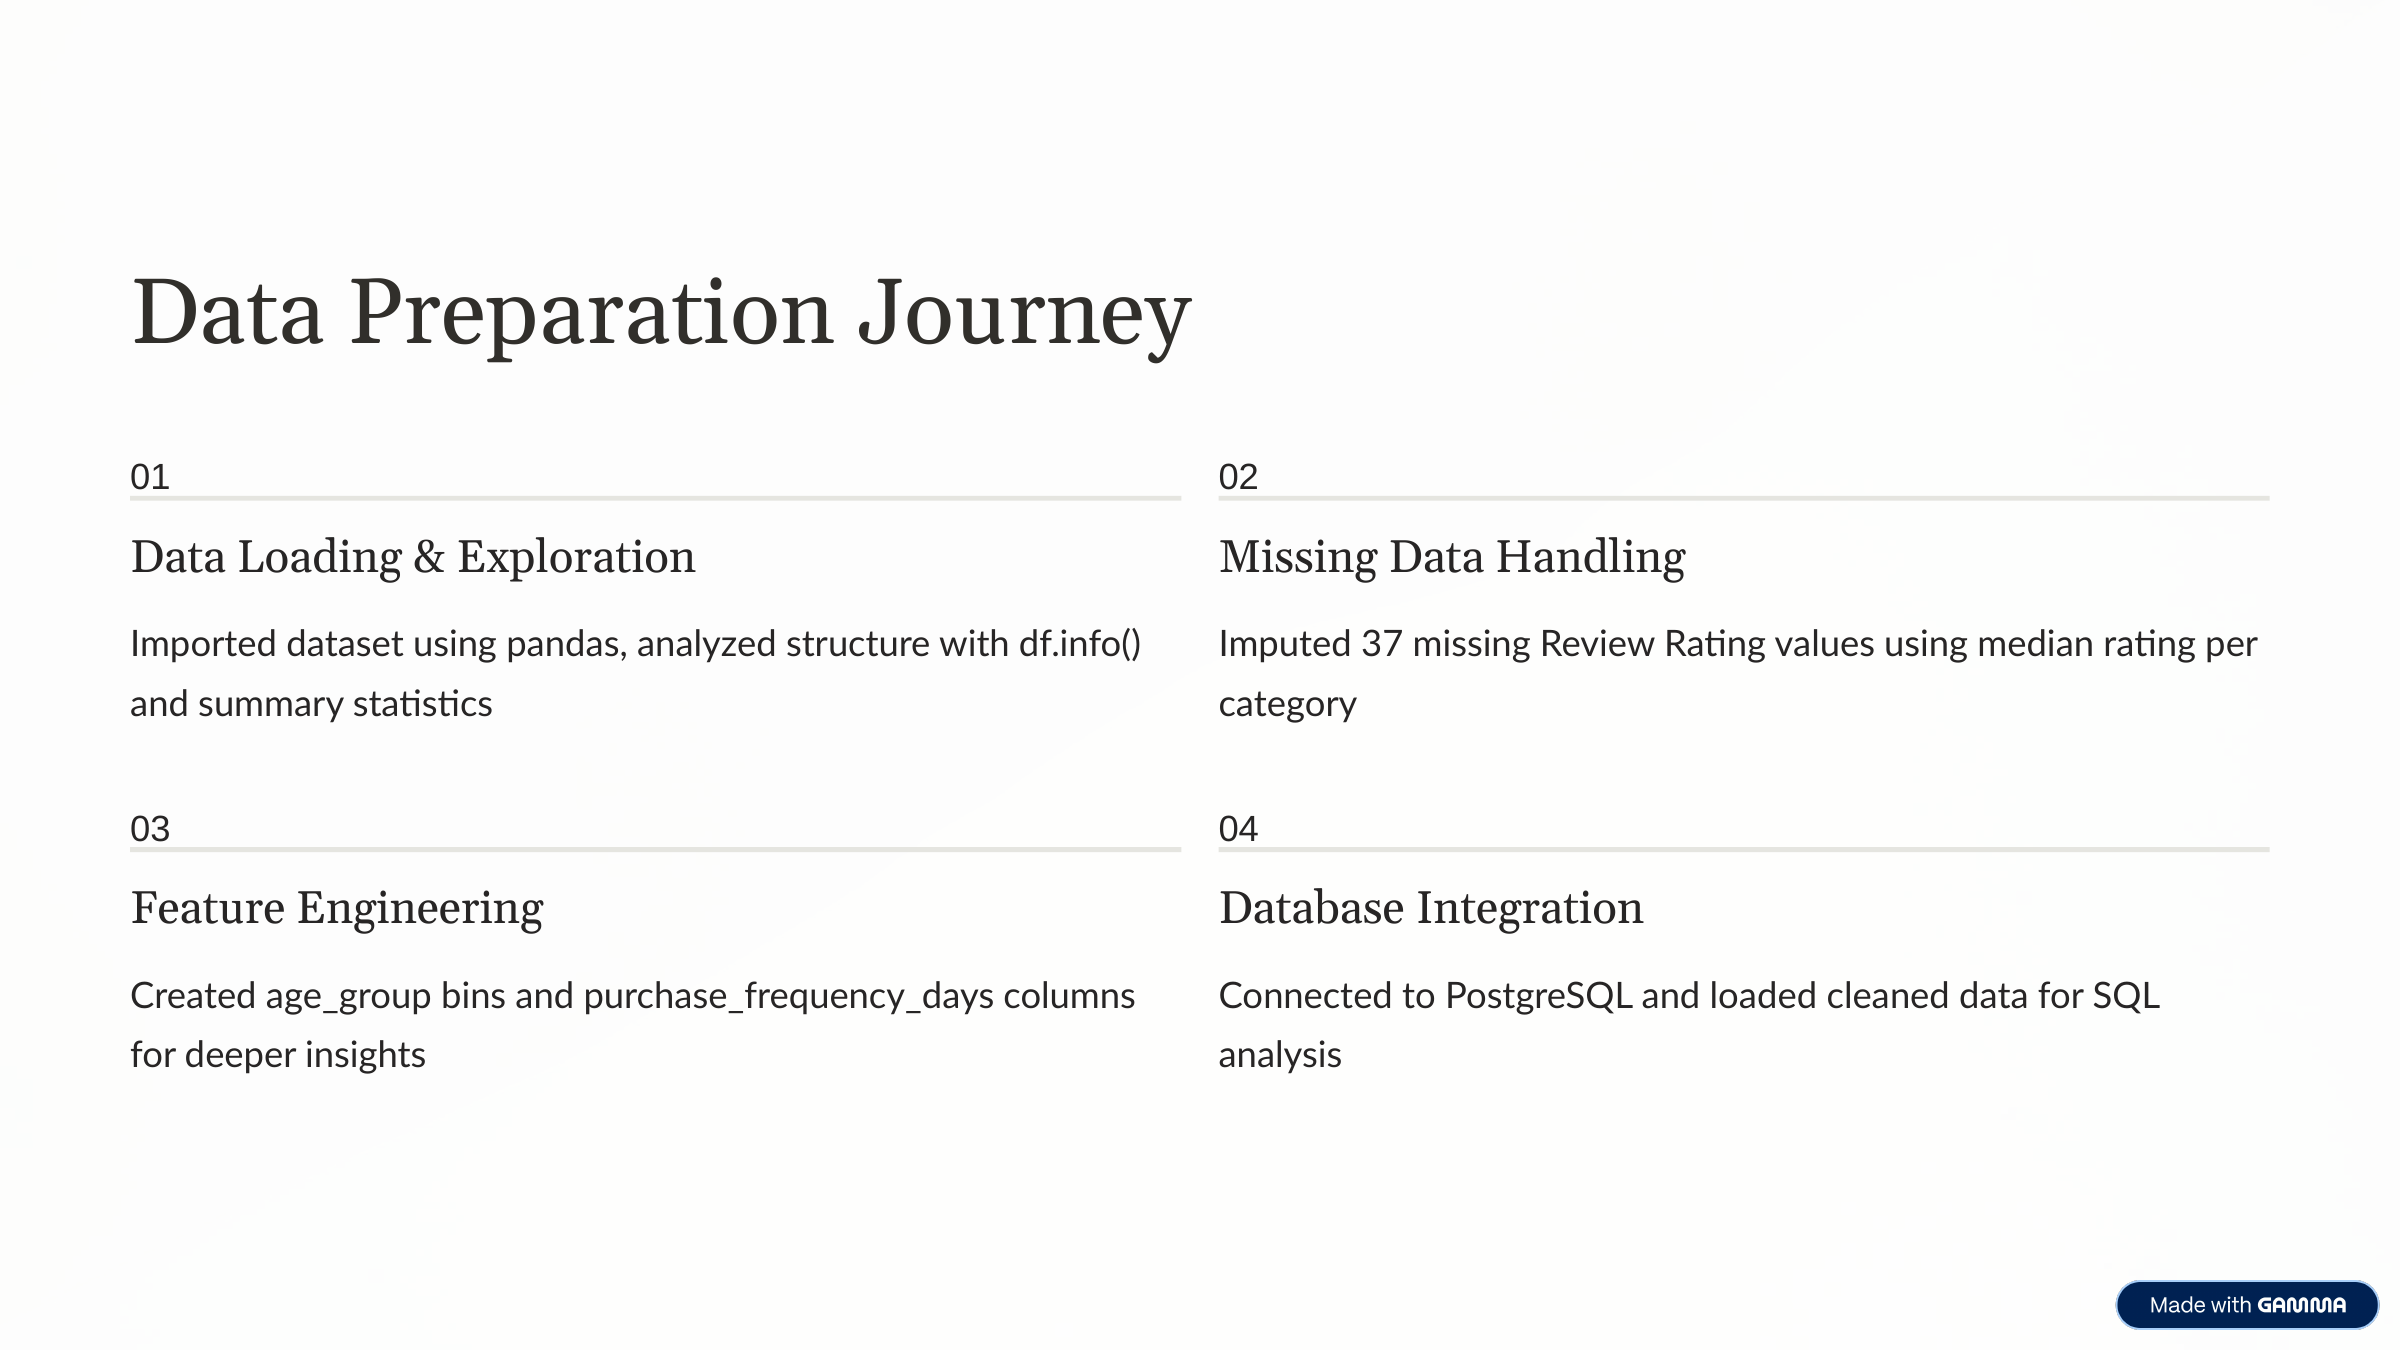

Data Preparation Journey
01
02

Data Loading & Exploration
Missing Data Handling
Imported dataset using pandas, analyzed structure with df.info() and summary statistics
Imputed 37 missing Review Rating values using median rating per category
03
04

Feature Engineering
Database Integration
Created age_group bins and purchase_frequency_days columns for deeper insights
Connected to PostgreSQL and loaded cleaned data for SQL analysis